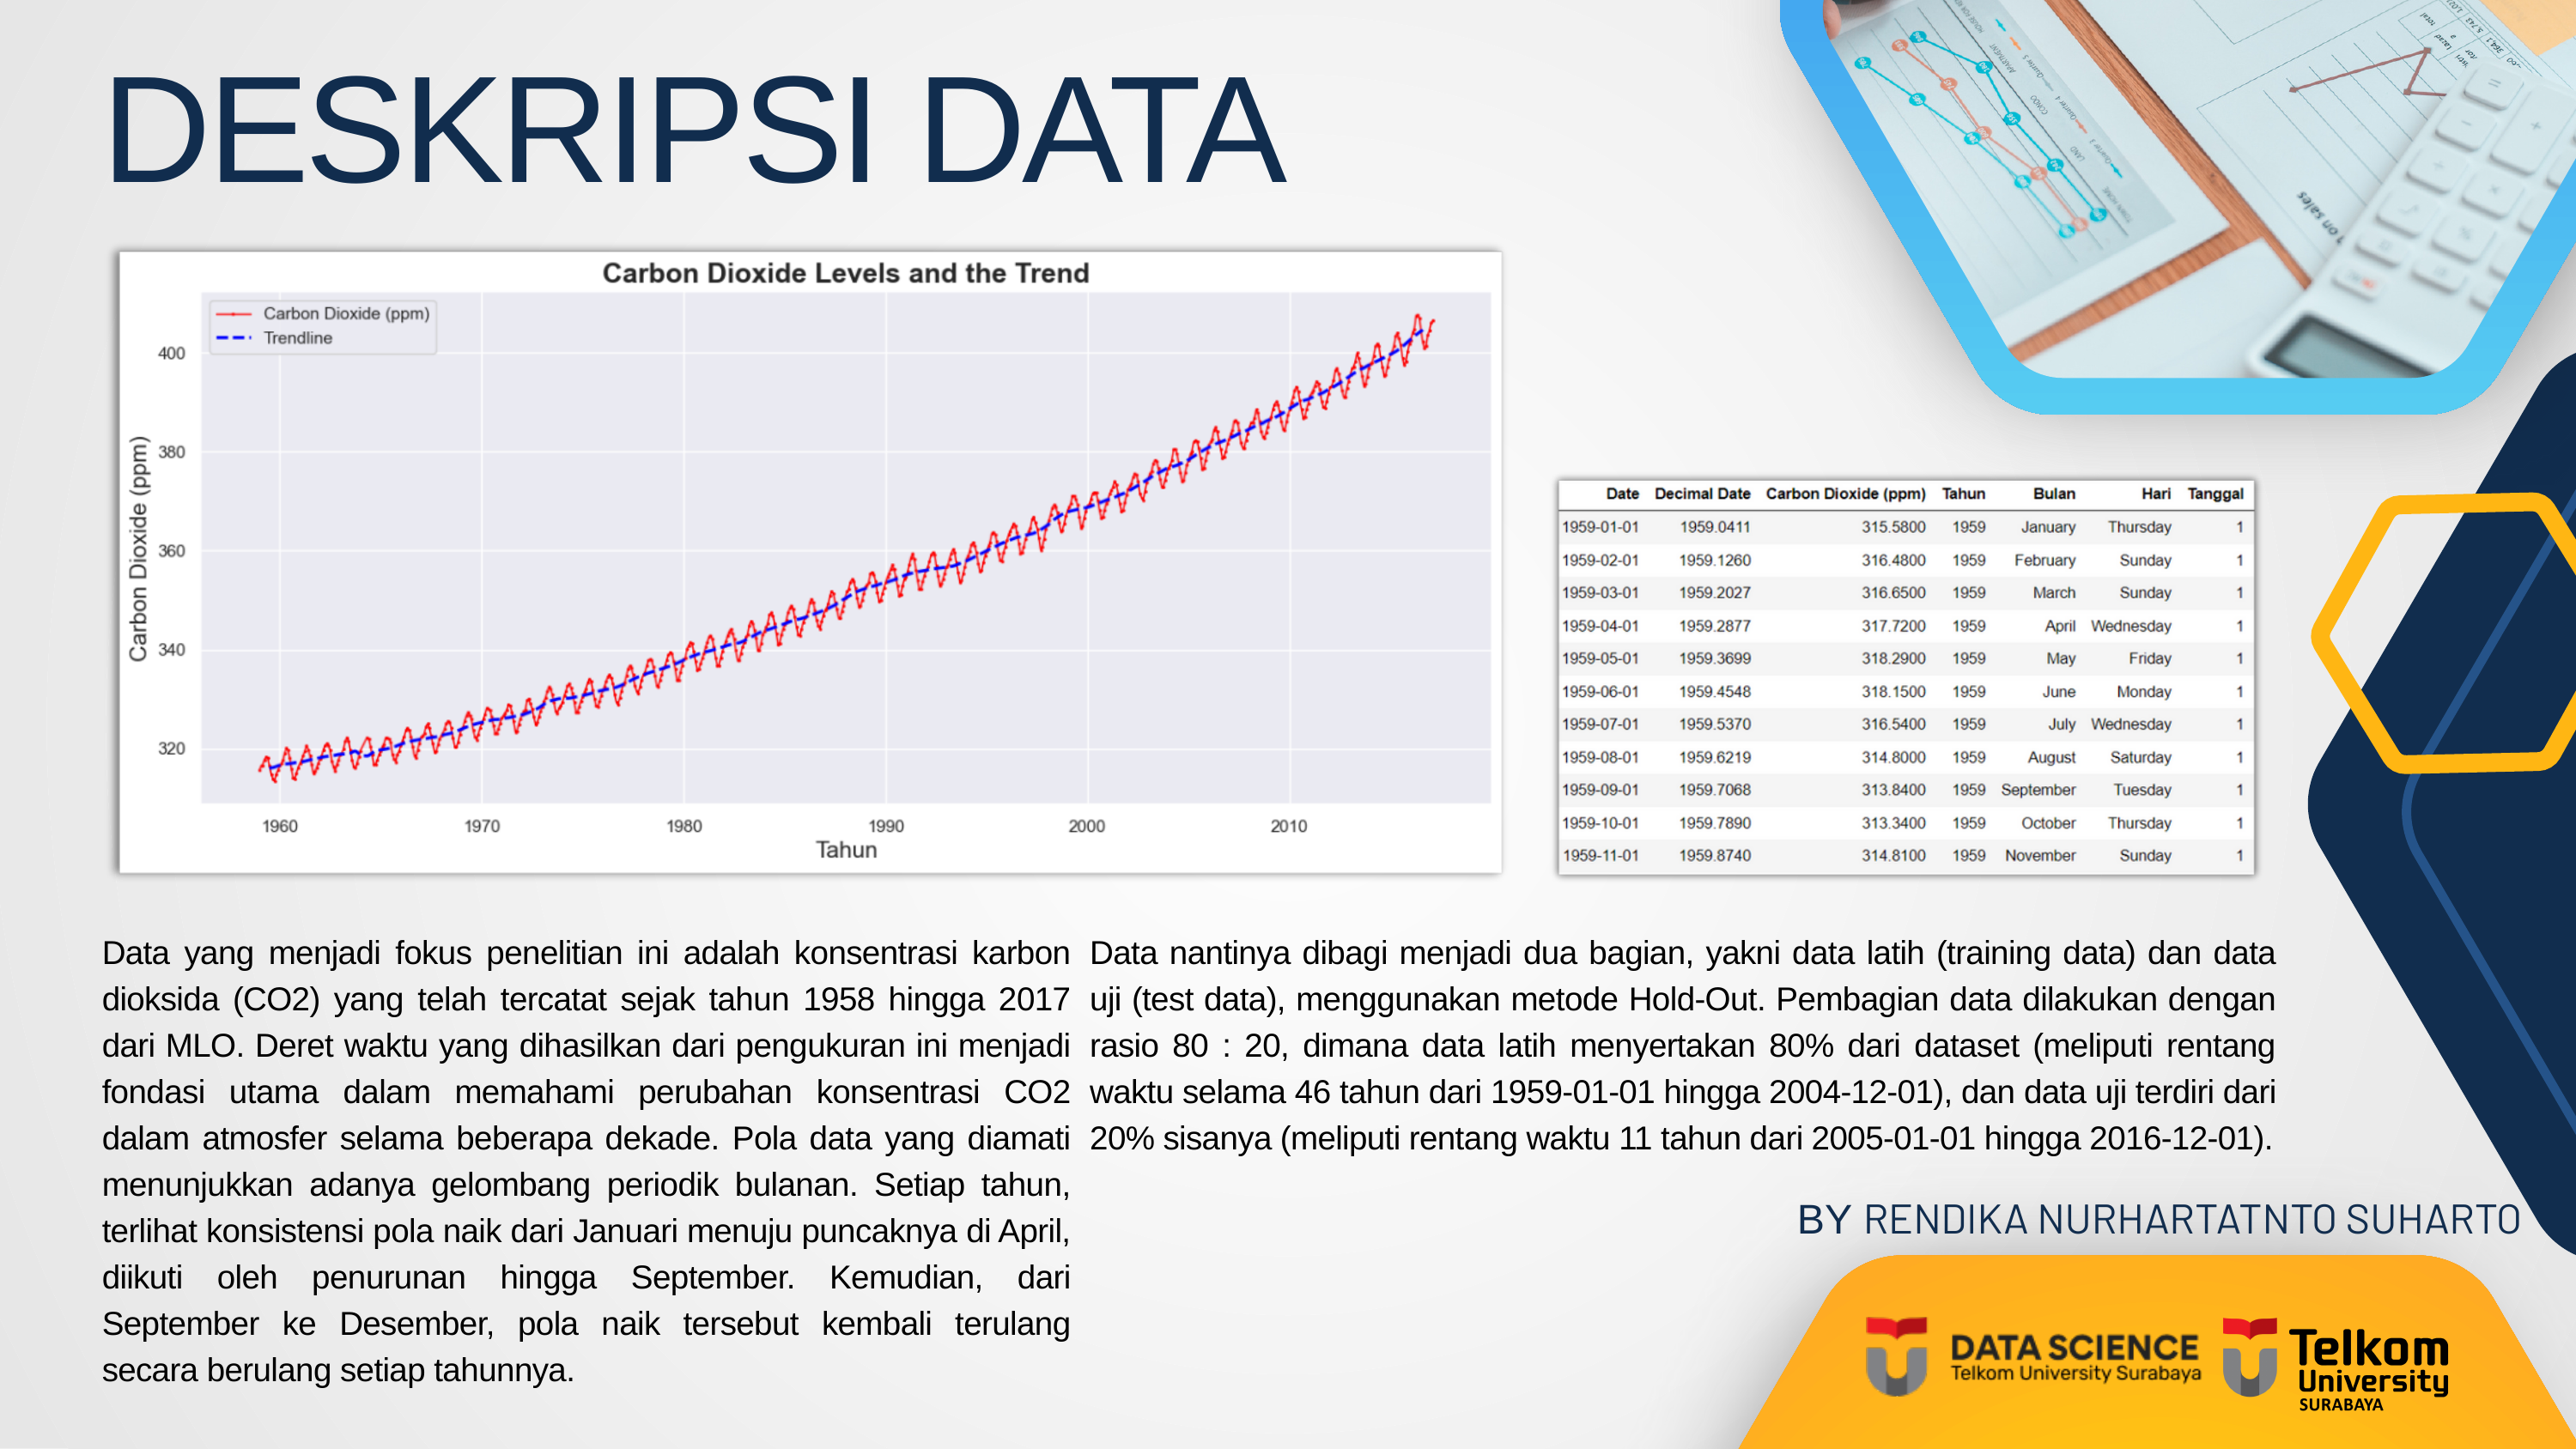

DESKRIPSI DATA

Data yang menjadi fokus penelitian ini adalah konsentrasi karbon dioksida (CO2) yang telah tercatat sejak tahun 1958 hingga 2017 dari MLO. Deret waktu yang dihasilkan dari pengukuran ini menjadi fondasi utama dalam memahami perubahan konsentrasi CO2 dalam atmosfer selama beberapa dekade. Pola data yang diamati menunjukkan adanya gelombang periodik bulanan. Setiap tahun, terlihat konsistensi pola naik dari Januari menuju puncaknya di April, diikuti oleh penurunan hingga September. Kemudian, dari September ke Desember, pola naik tersebut kembali terulang secara berulang setiap tahunnya.
Data nantinya dibagi menjadi dua bagian, yakni data latih (training data) dan data uji (test data), menggunakan metode Hold-Out. Pembagian data dilakukan dengan rasio 80 : 20, dimana data latih menyertakan 80% dari dataset (meliputi rentang waktu selama 46 tahun dari 1959-01-01 hingga 2004-12-01), dan data uji terdiri dari 20% sisanya (meliputi rentang waktu 11 tahun dari 2005-01-01 hingga 2016-12-01).

BY RENDIKA NURHARTATNTO SUHARTO